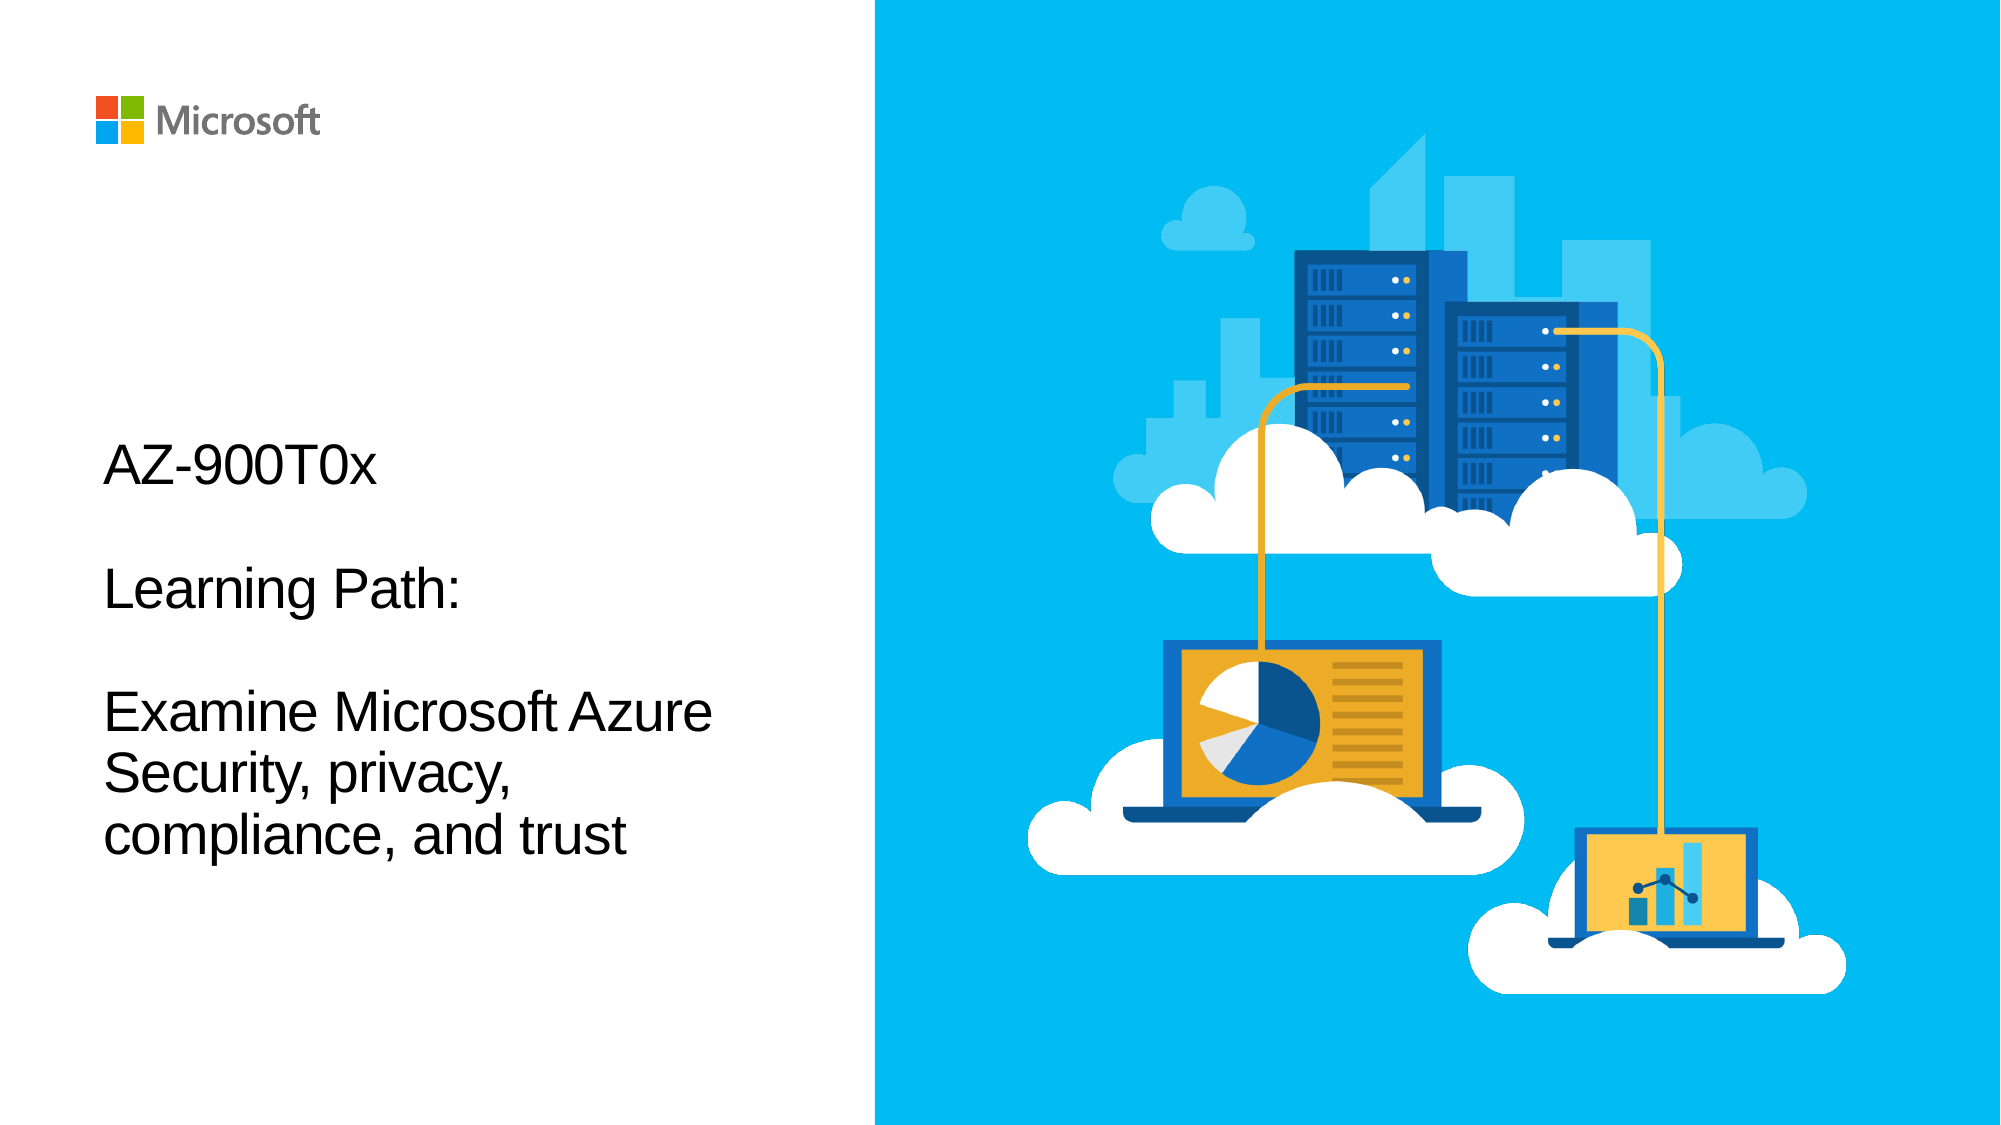

# AZ-900T0x Learning Path: Examine Microsoft Azure Security, privacy, compliance, and trust